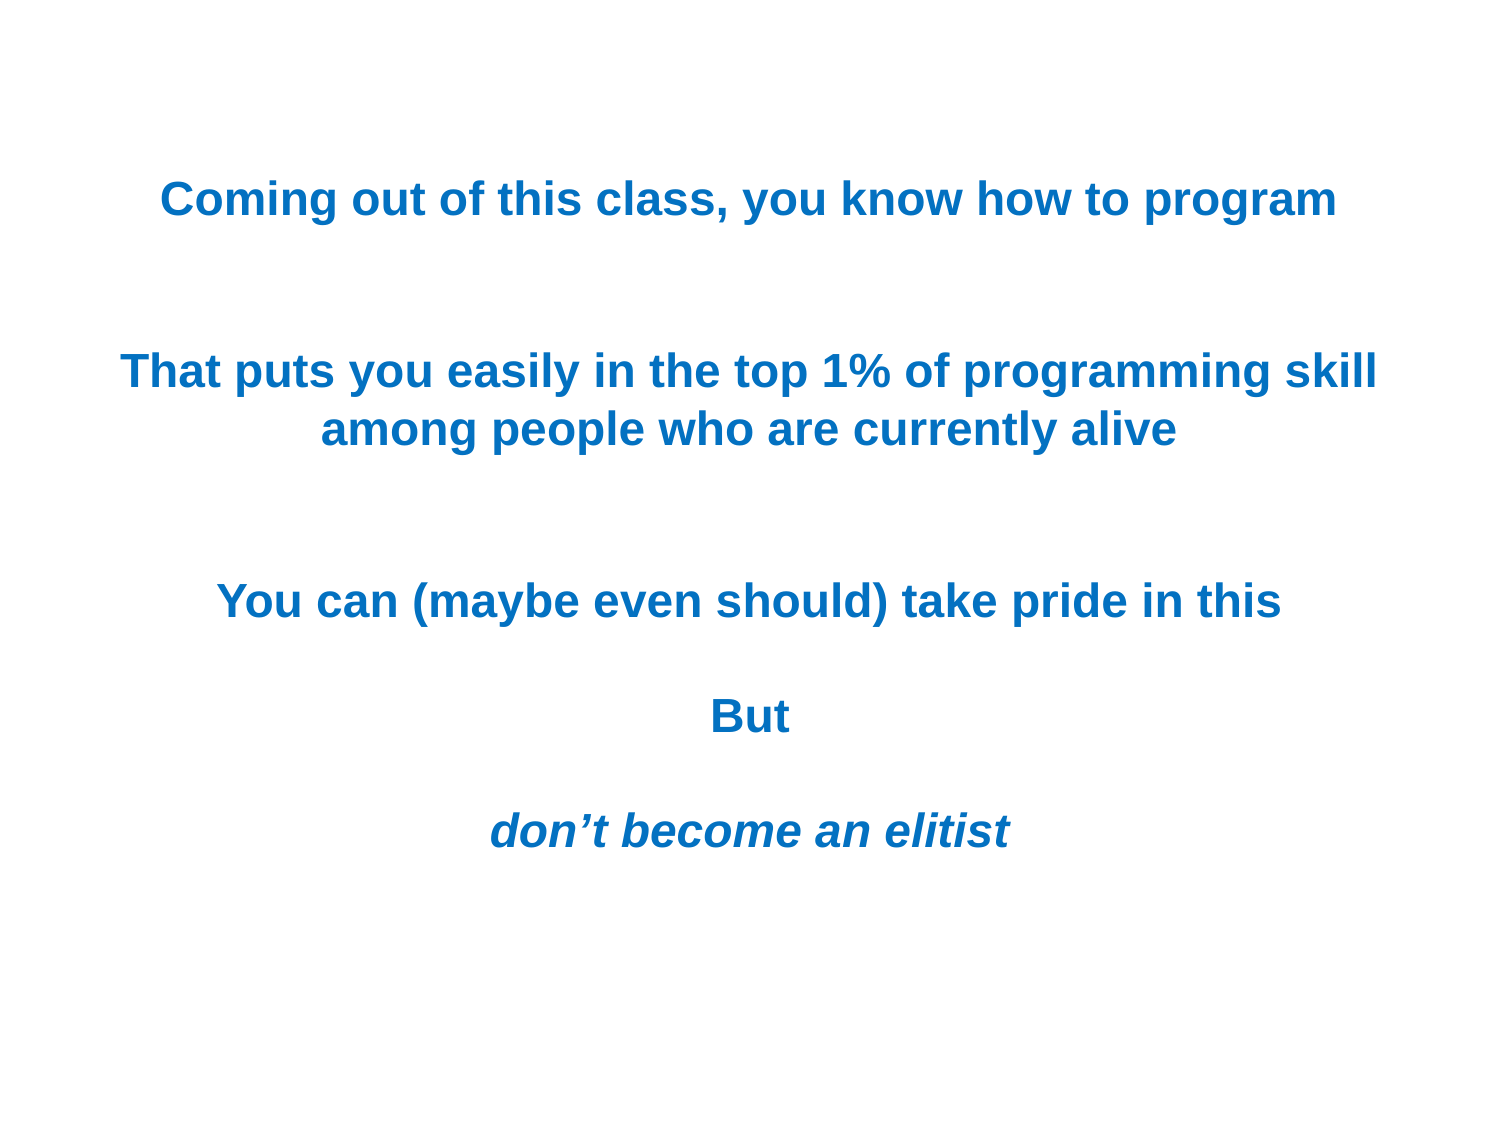

Coming out of this class, you know how to program

That puts you easily in the top 1% of programming skill among people who are currently alive

You can (maybe even should) take pride in this

But

don’t become an elitist